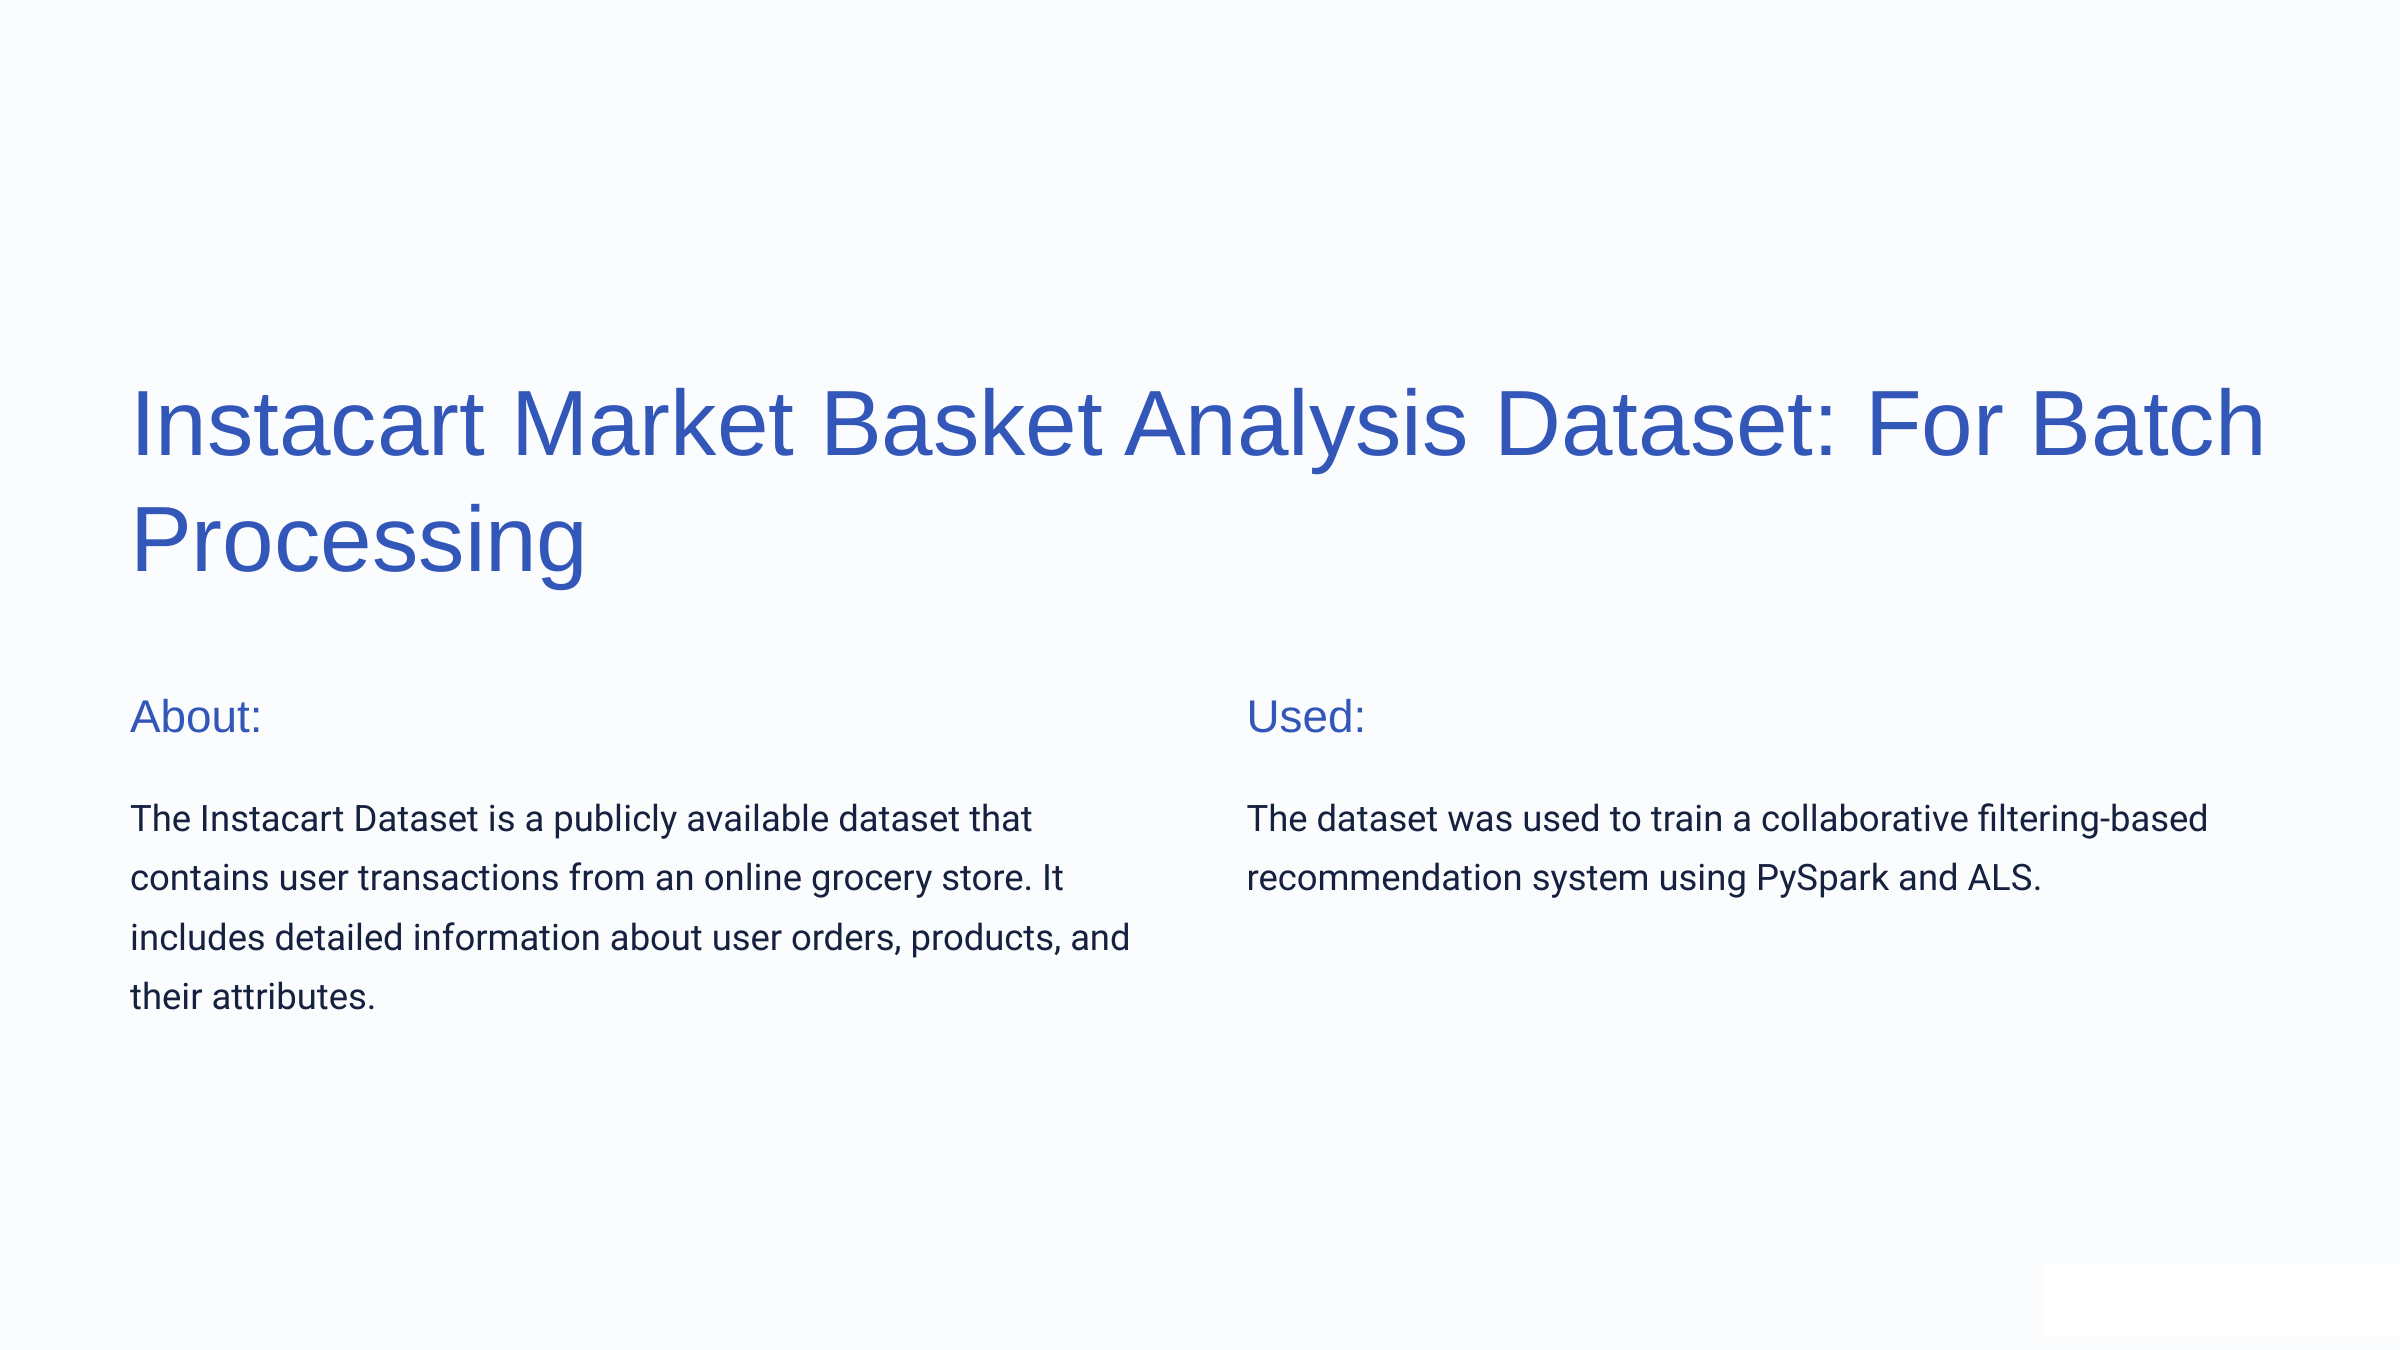

Instacart Market Basket Analysis Dataset: For Batch Processing
About:
Used:
The Instacart Dataset is a publicly available dataset that contains user transactions from an online grocery store. It includes detailed information about user orders, products, and their attributes.
The dataset was used to train a collaborative filtering-based recommendation system using PySpark and ALS.